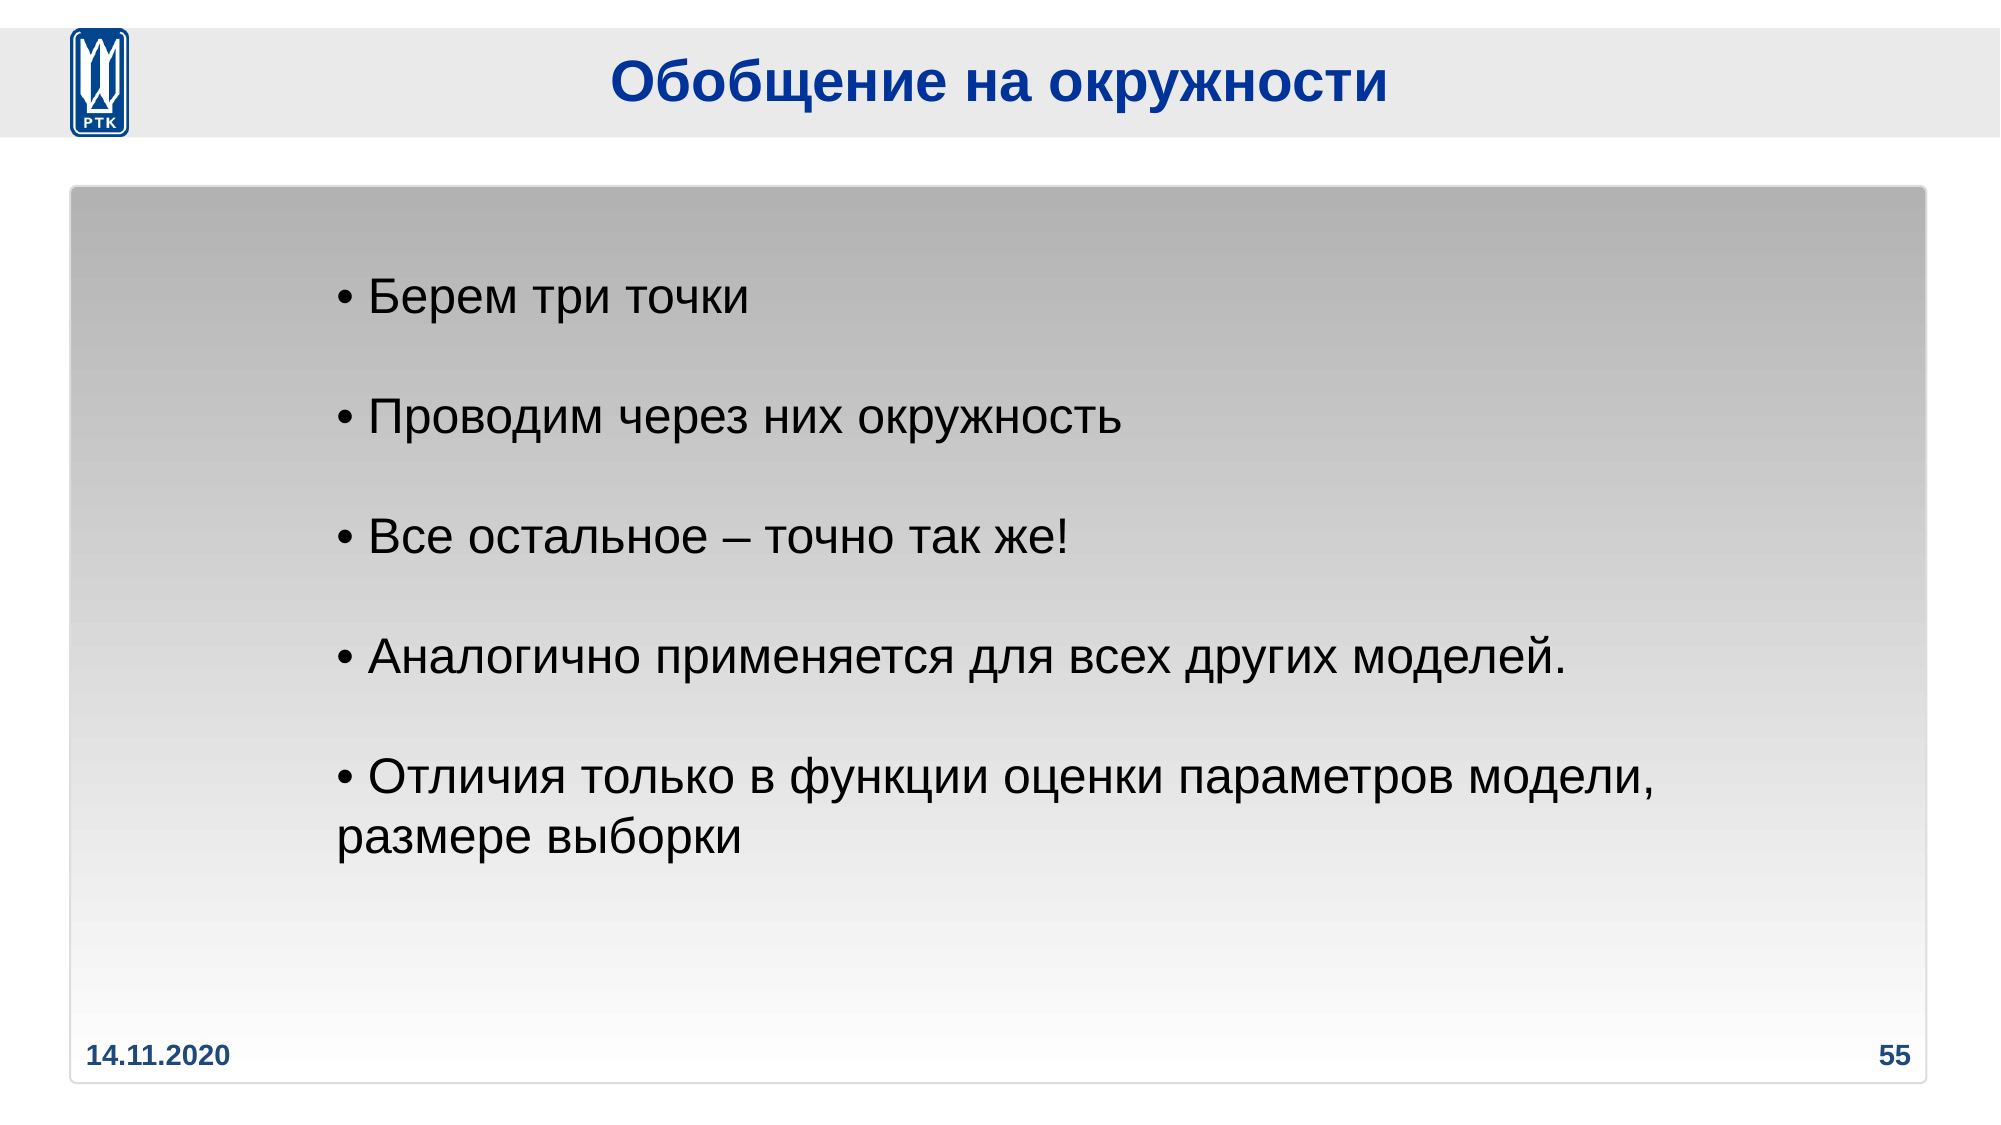

Обобщение на окружности
• Берем три точки

• Проводим через них окружность

• Все остальное – точно так же!

• Аналогично применяется для всех других моделей.

• Отличия только в функции оценки параметров модели, размере выборки
14.11.2020
55